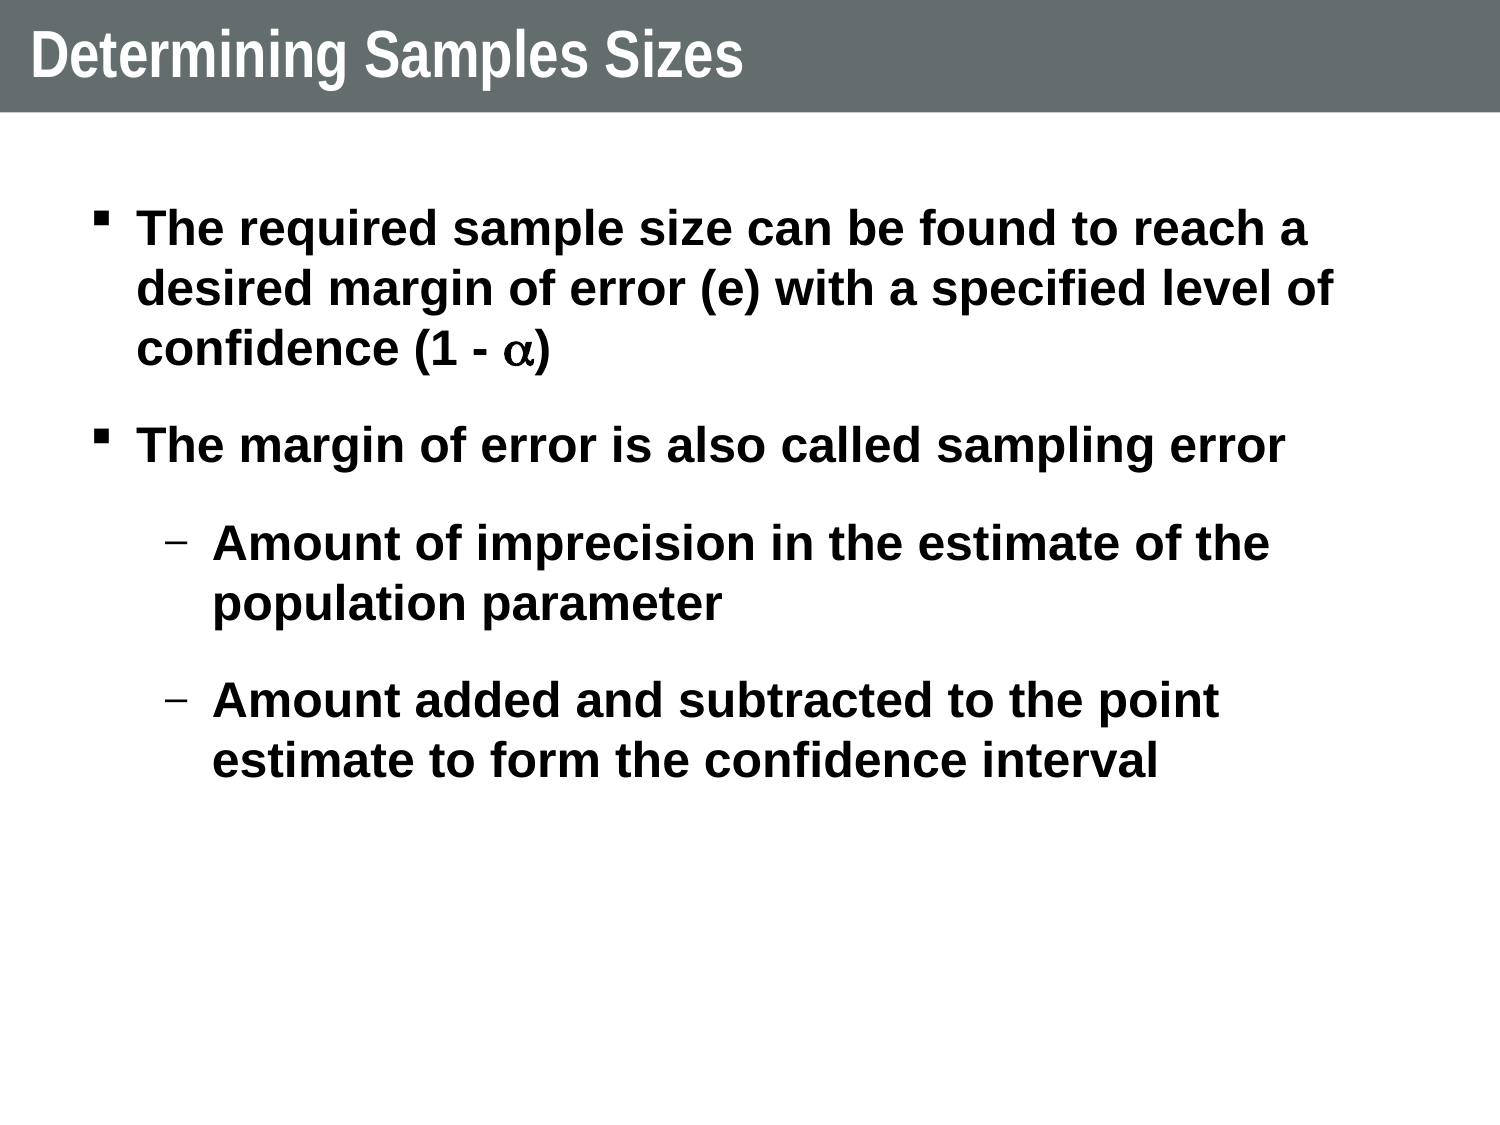

# Determining Samples Sizes
The required sample size can be found to reach a desired margin of error (e) with a specified level of confidence (1 - α)
The margin of error is also called sampling error
Amount of imprecision in the estimate of the population parameter
Amount added and subtracted to the point estimate to form the confidence interval